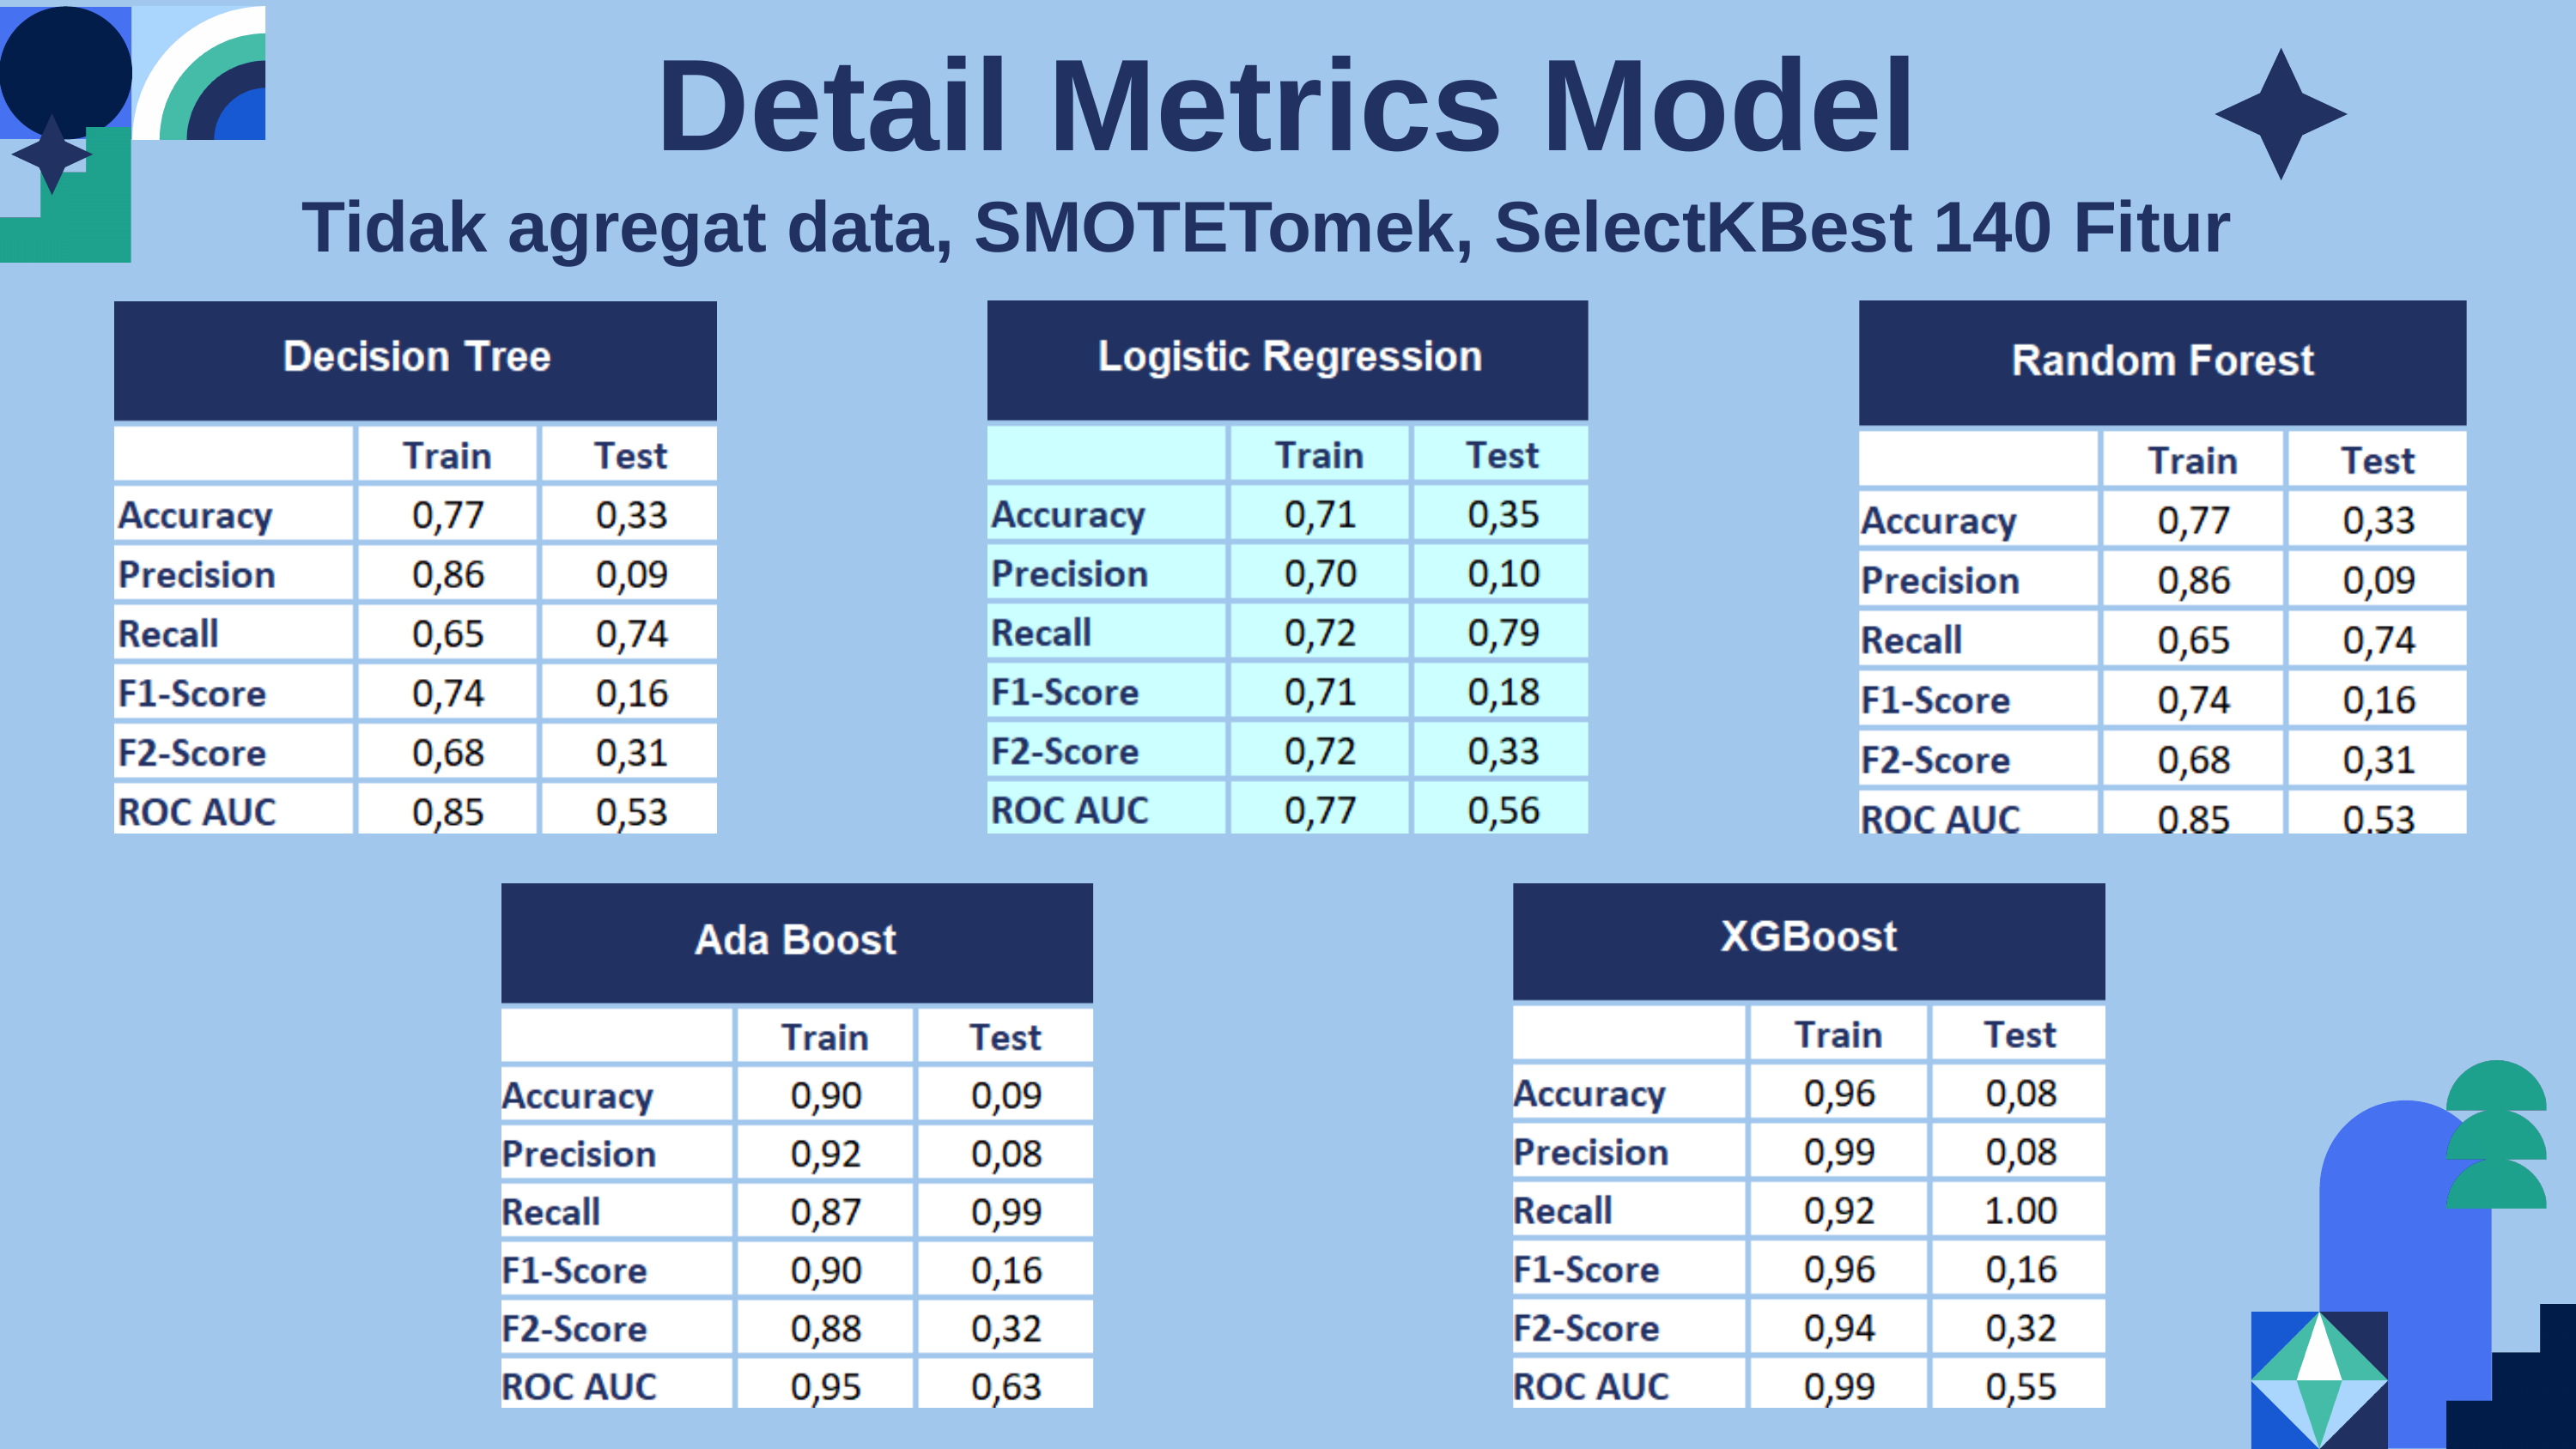

Detail Metrics Model

Tidak agregat data, SMOTETomek, SelectKBest 140 Fitur